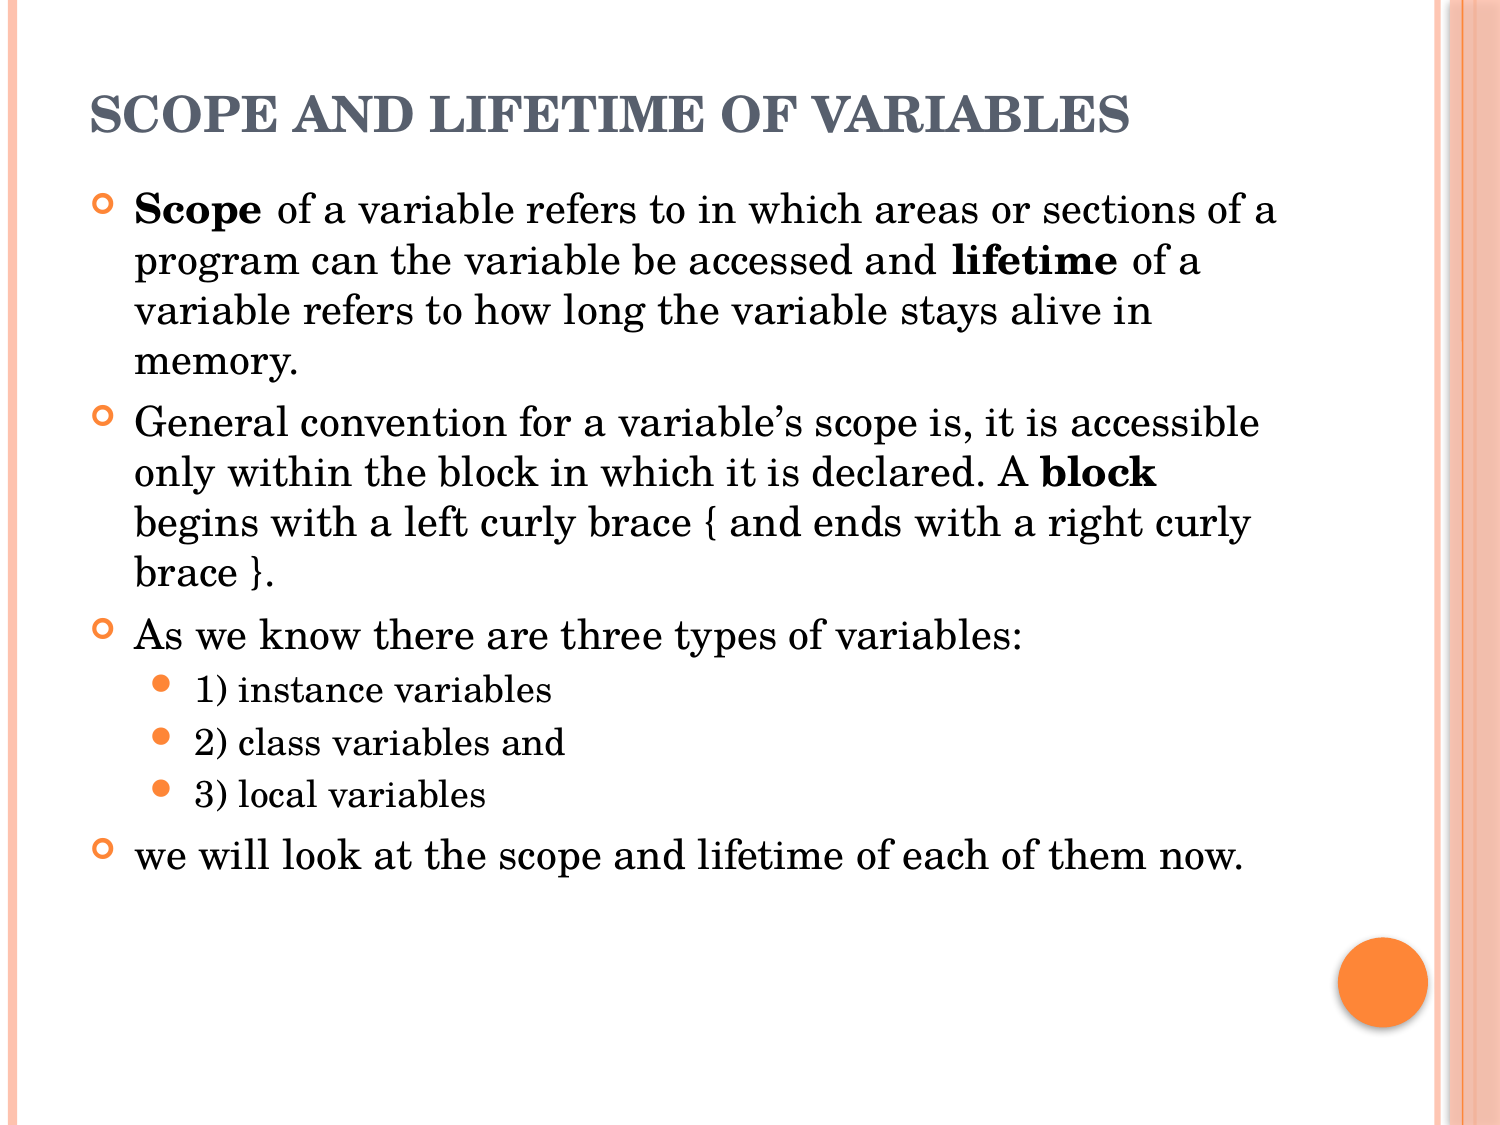

# Scope and Lifetime of variables
Scope of a variable refers to in which areas or sections of a program can the variable be accessed and lifetime of a variable refers to how long the variable stays alive in memory.
General convention for a variable’s scope is, it is accessible only within the block in which it is declared. A block begins with a left curly brace { and ends with a right curly brace }.
As we know there are three types of variables:
1) instance variables
2) class variables and
3) local variables
we will look at the scope and lifetime of each of them now.